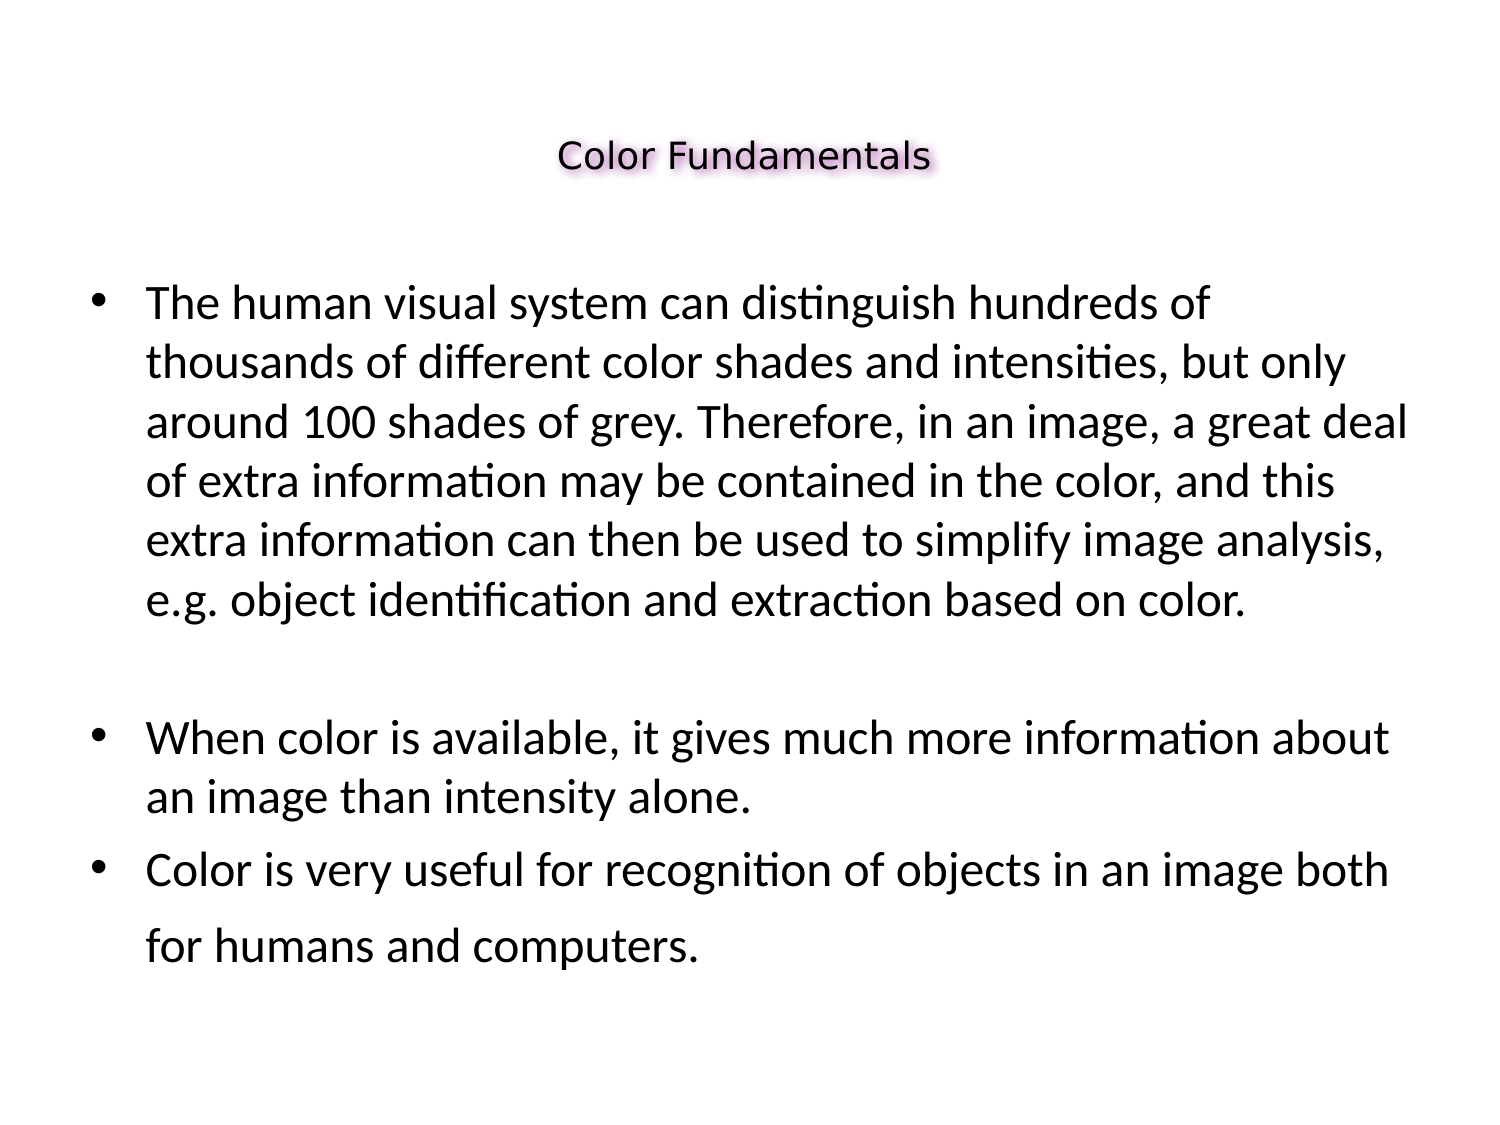

Color Fundamentals
The human visual system can distinguish hundreds of thousands of different color shades and intensities, but only around 100 shades of grey. Therefore, in an image, a great deal of extra information may be contained in the color, and this extra information can then be used to simplify image analysis, e.g. object identification and extraction based on color.

When color is available, it gives much more information about an image than intensity alone.
Color is very useful for recognition of objects in an image both for humans and computers.